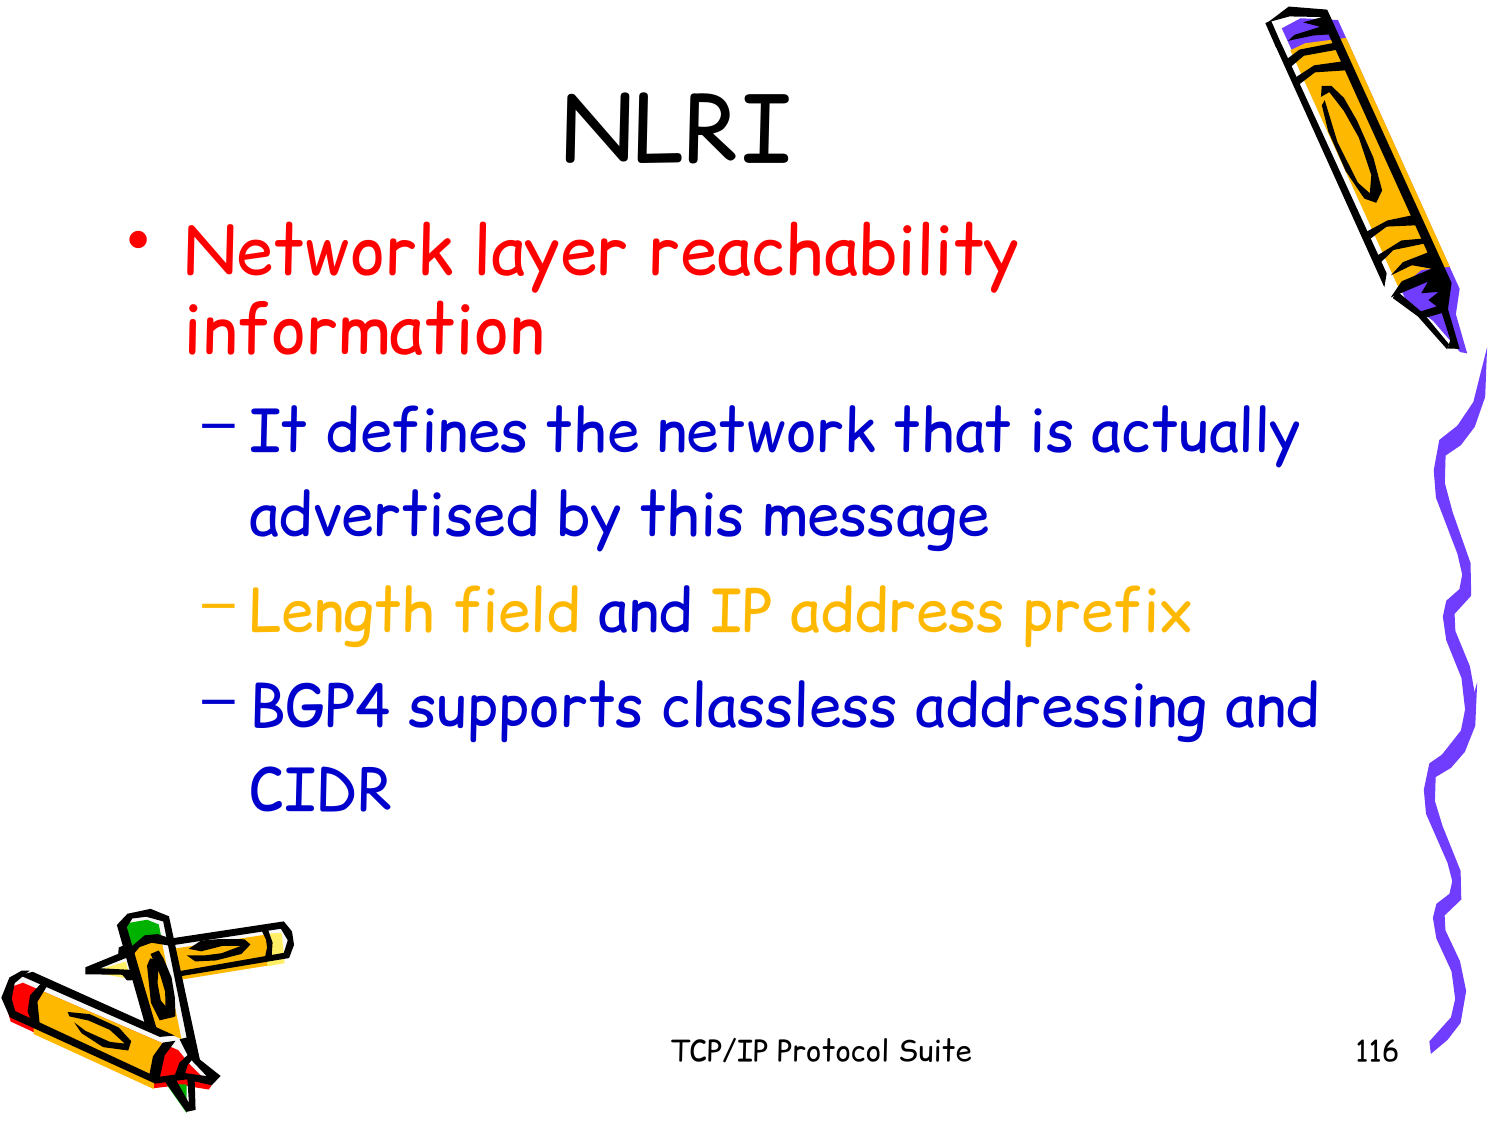

# NLRI
Network layer reachability information
It defines the network that is actually advertised by this message
Length field and IP address prefix
BGP4 supports classless addressing and CIDR
TCP/IP Protocol Suite
116